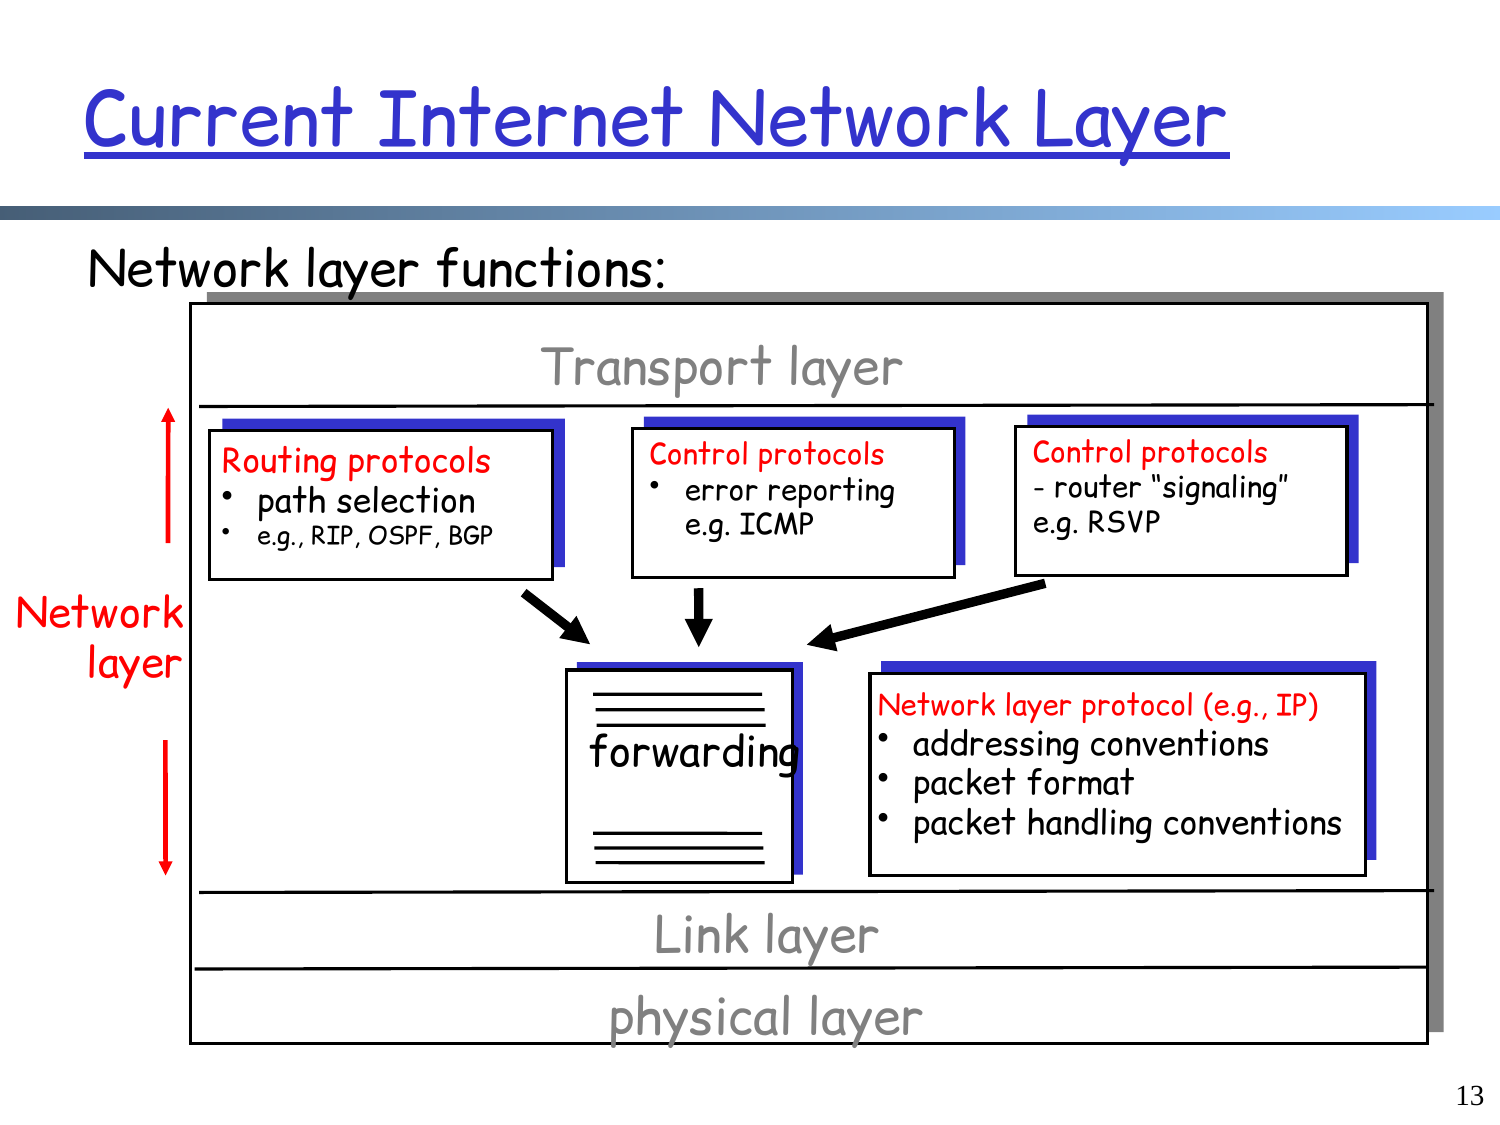

# Current Internet Network Layer
Network layer functions:

Transport layer

Control protocols
- router “signaling”
e.g. RSVP

Control protocols
error reporting
e.g. ICMP

Routing protocols
path selection
e.g., RIP, OSPF, BGP
Network
layer

Network layer protocol (e.g., IP)
addressing conventions
packet format
packet handling conventions

forwarding

Link layer

physical layer
13